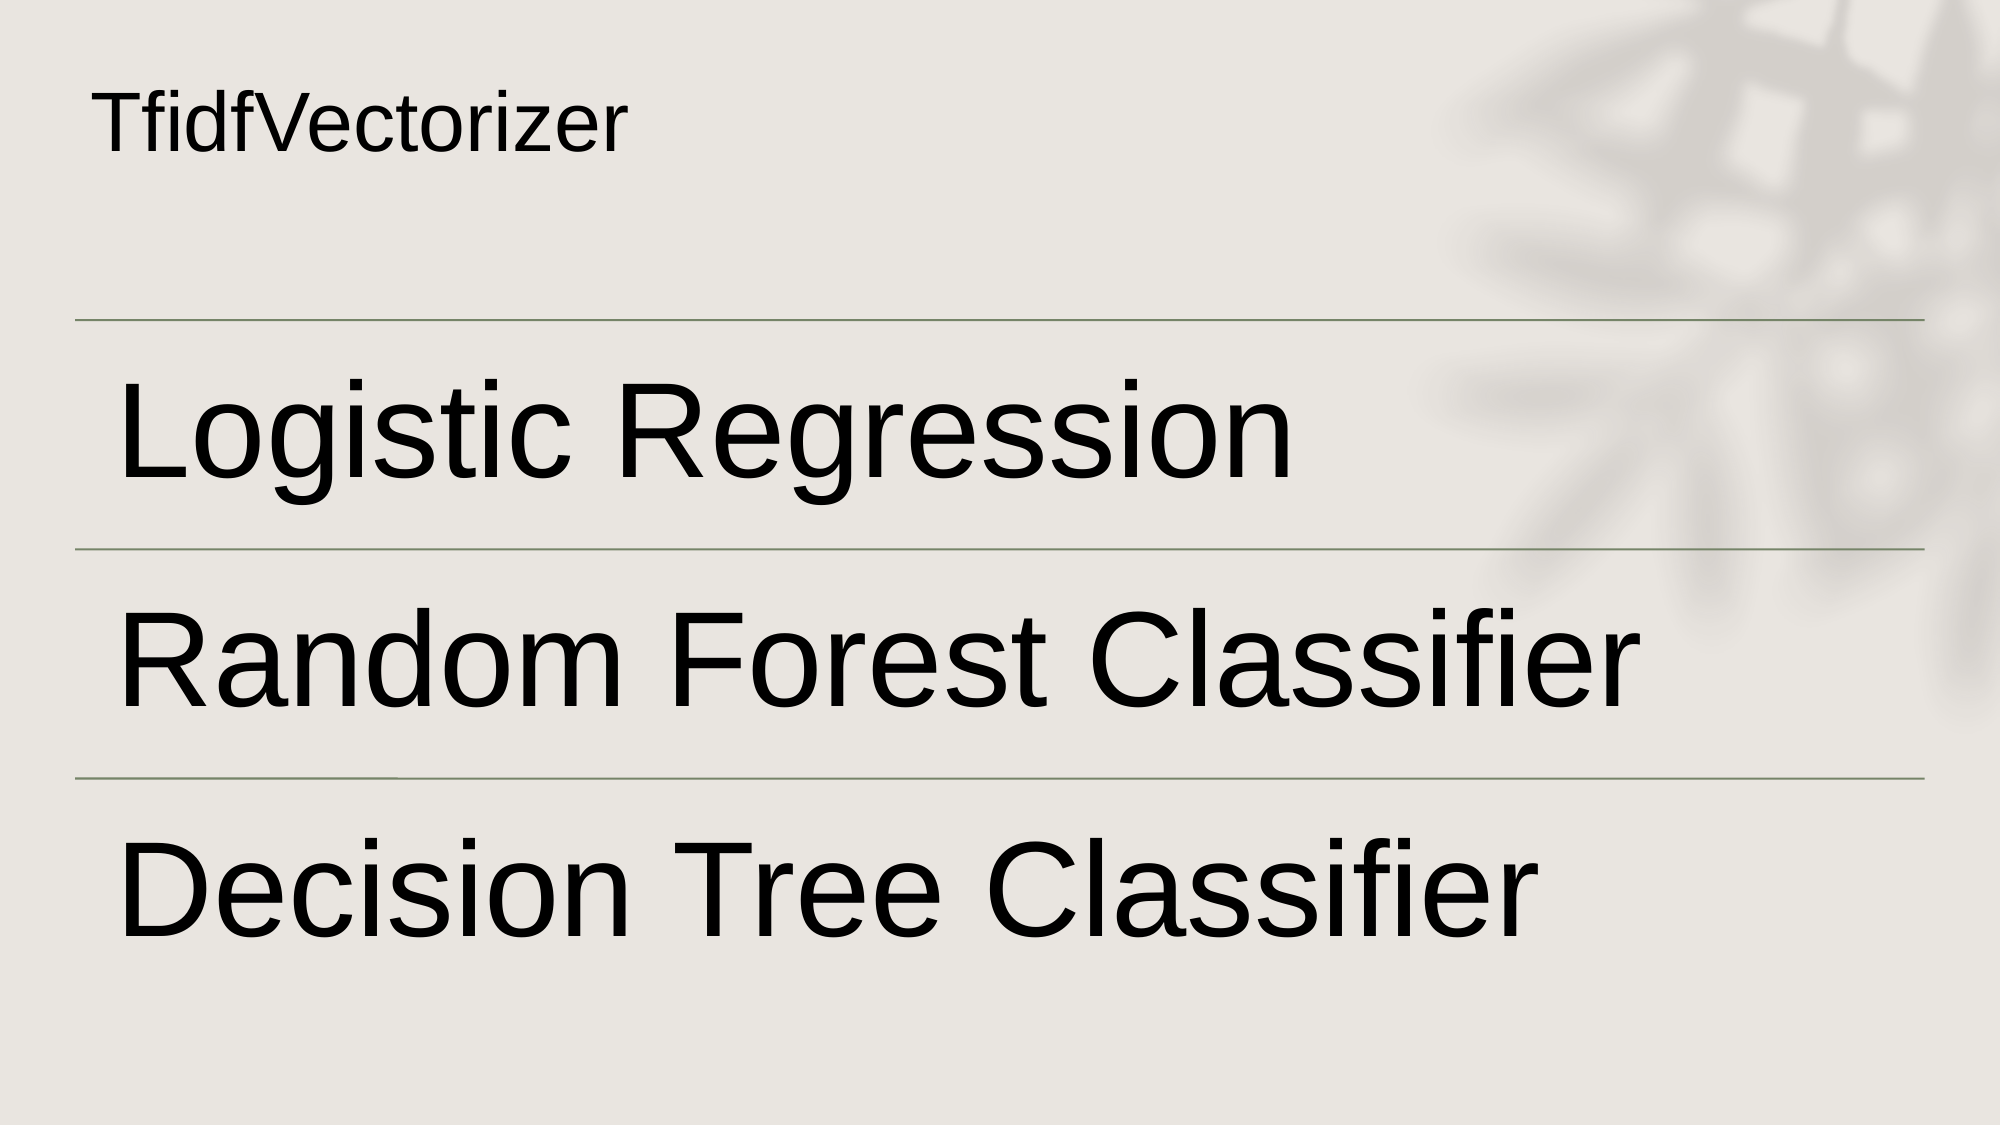

# TfidfVectorizer
Logistic Regression
Random Forest Classifier
Decision Tree Classifier